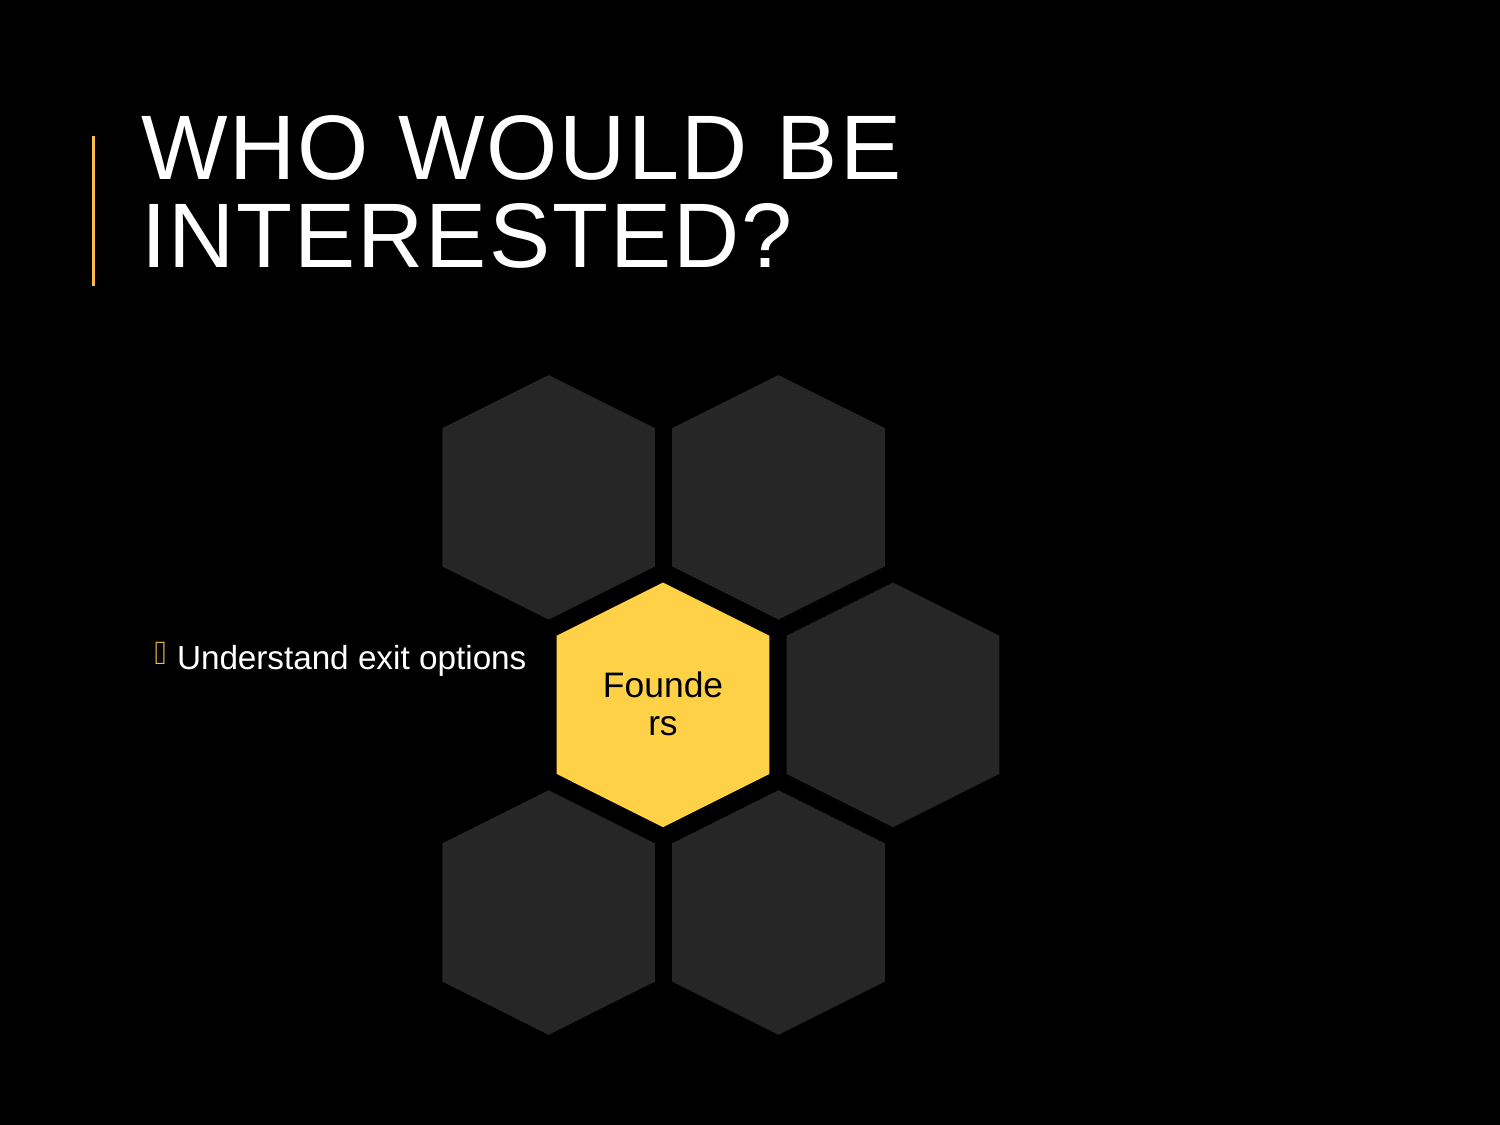

# Who would be interested?

Founders

Understand exit options